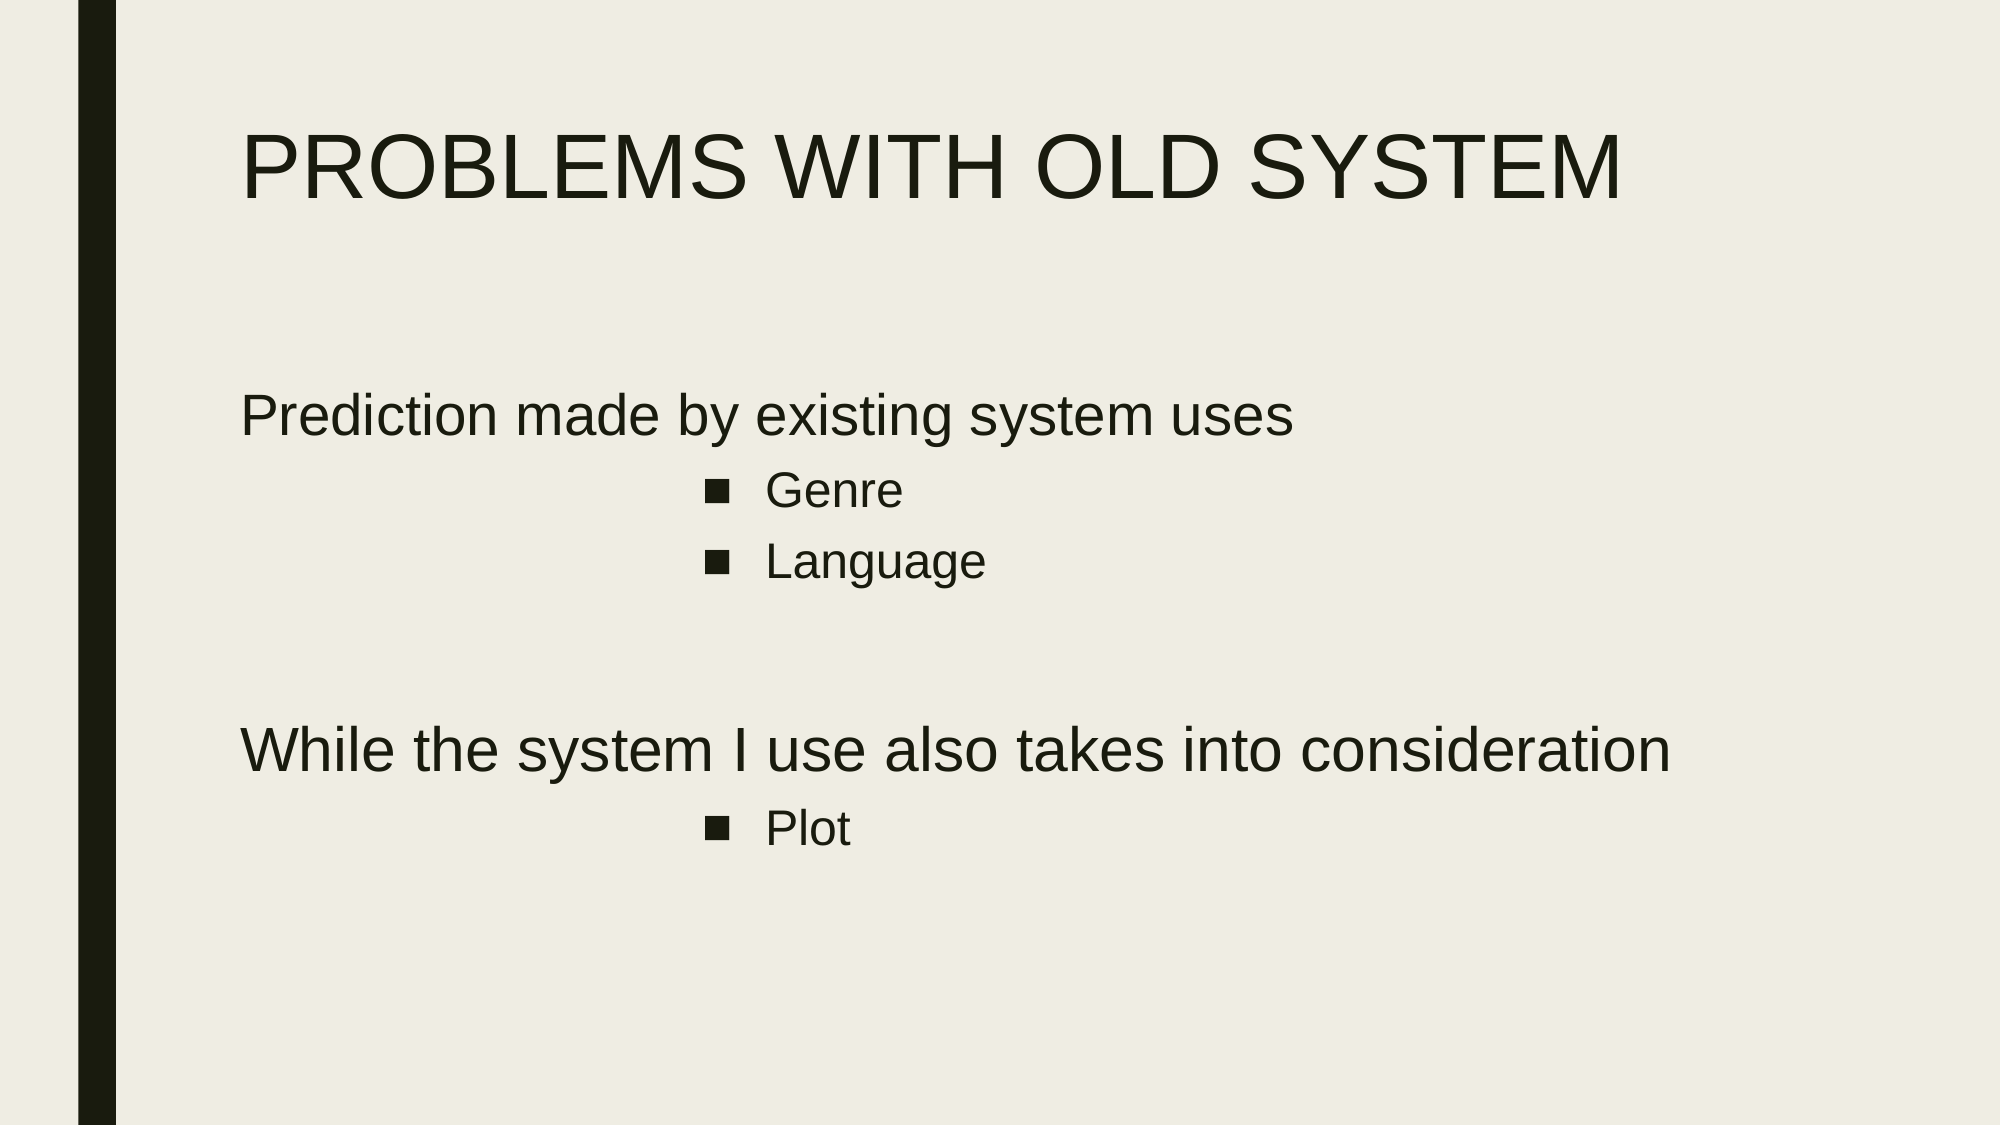

# PROBLEMS WITH OLD SYSTEM
Prediction made by existing system uses
Genre
Language

While the system I use also takes into consideration
Plot